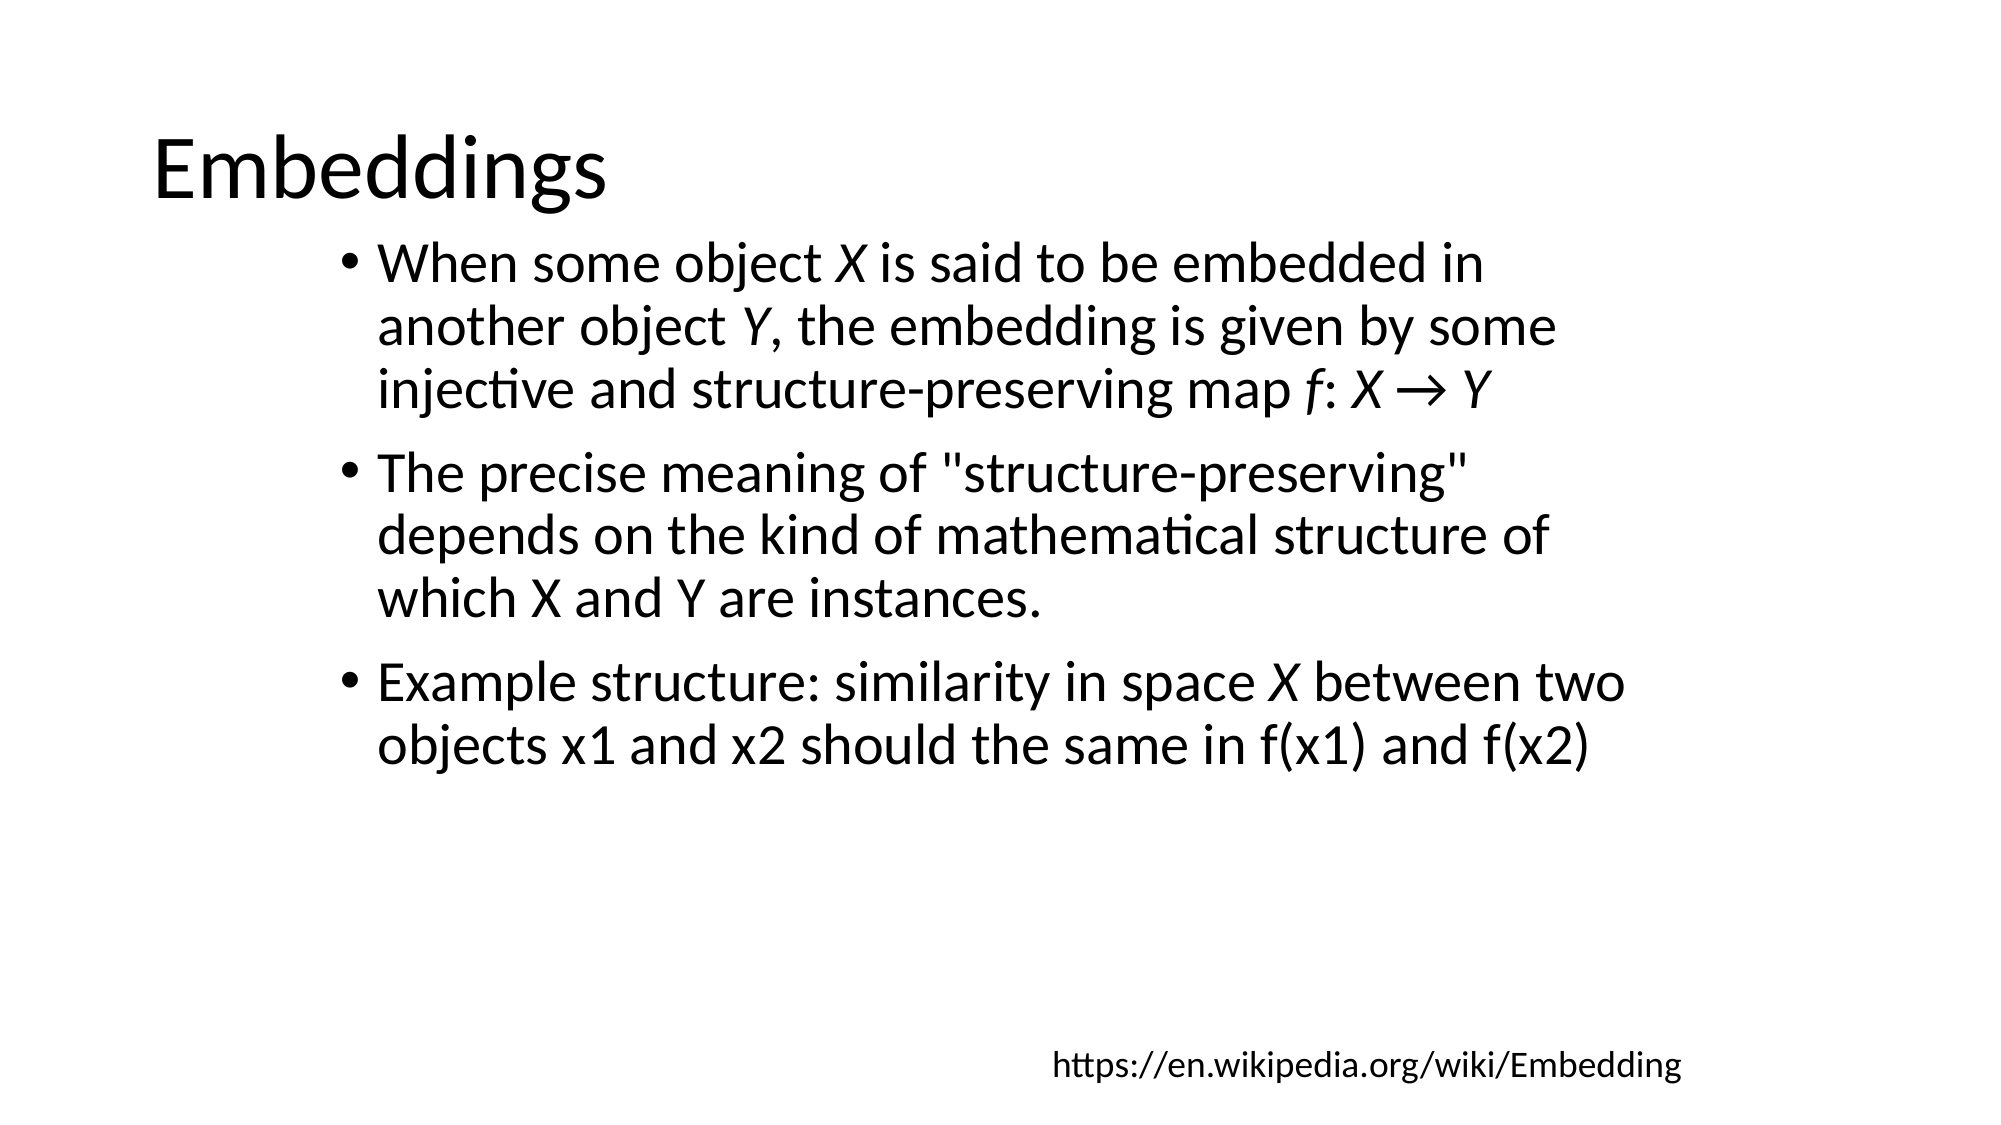

# Embeddings
When some object X is said to be embedded in another object Y, the embedding is given by some injective and structure-preserving map f: X → Y
The precise meaning of "structure-preserving" depends on the kind of mathematical structure of which X and Y are instances.
Example structure: similarity in space X between two objects x1 and x2 should the same in f(x1) and f(x2)
https://en.wikipedia.org/wiki/Embedding